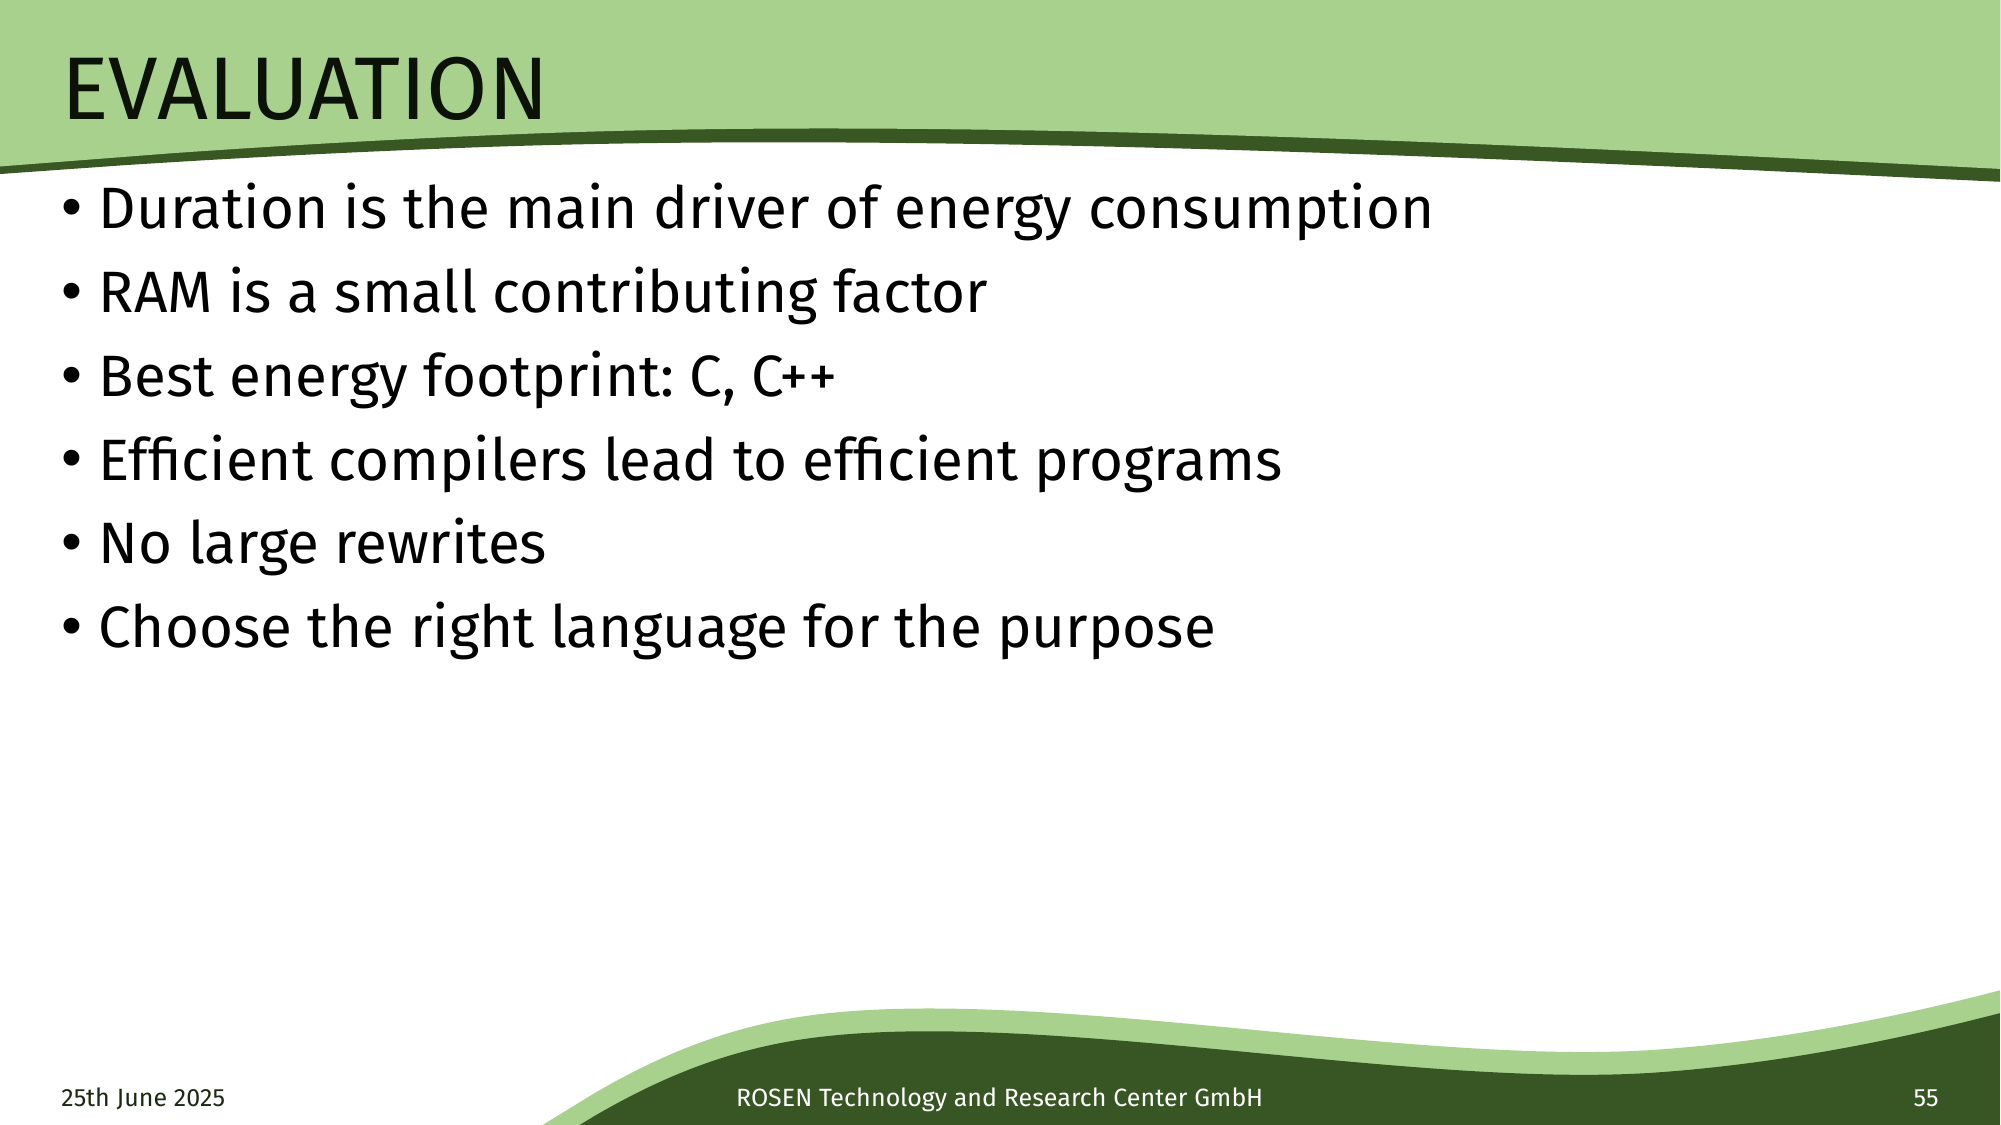

# Evaluation
Duration is the main driver of energy consumption
RAM is a small contributing factor
Best energy footprint: C, C++
Efficient compilers lead to efficient programs
No large rewrites
Choose the right language for the purpose
25th June 2025
ROSEN Technology and Research Center GmbH
55